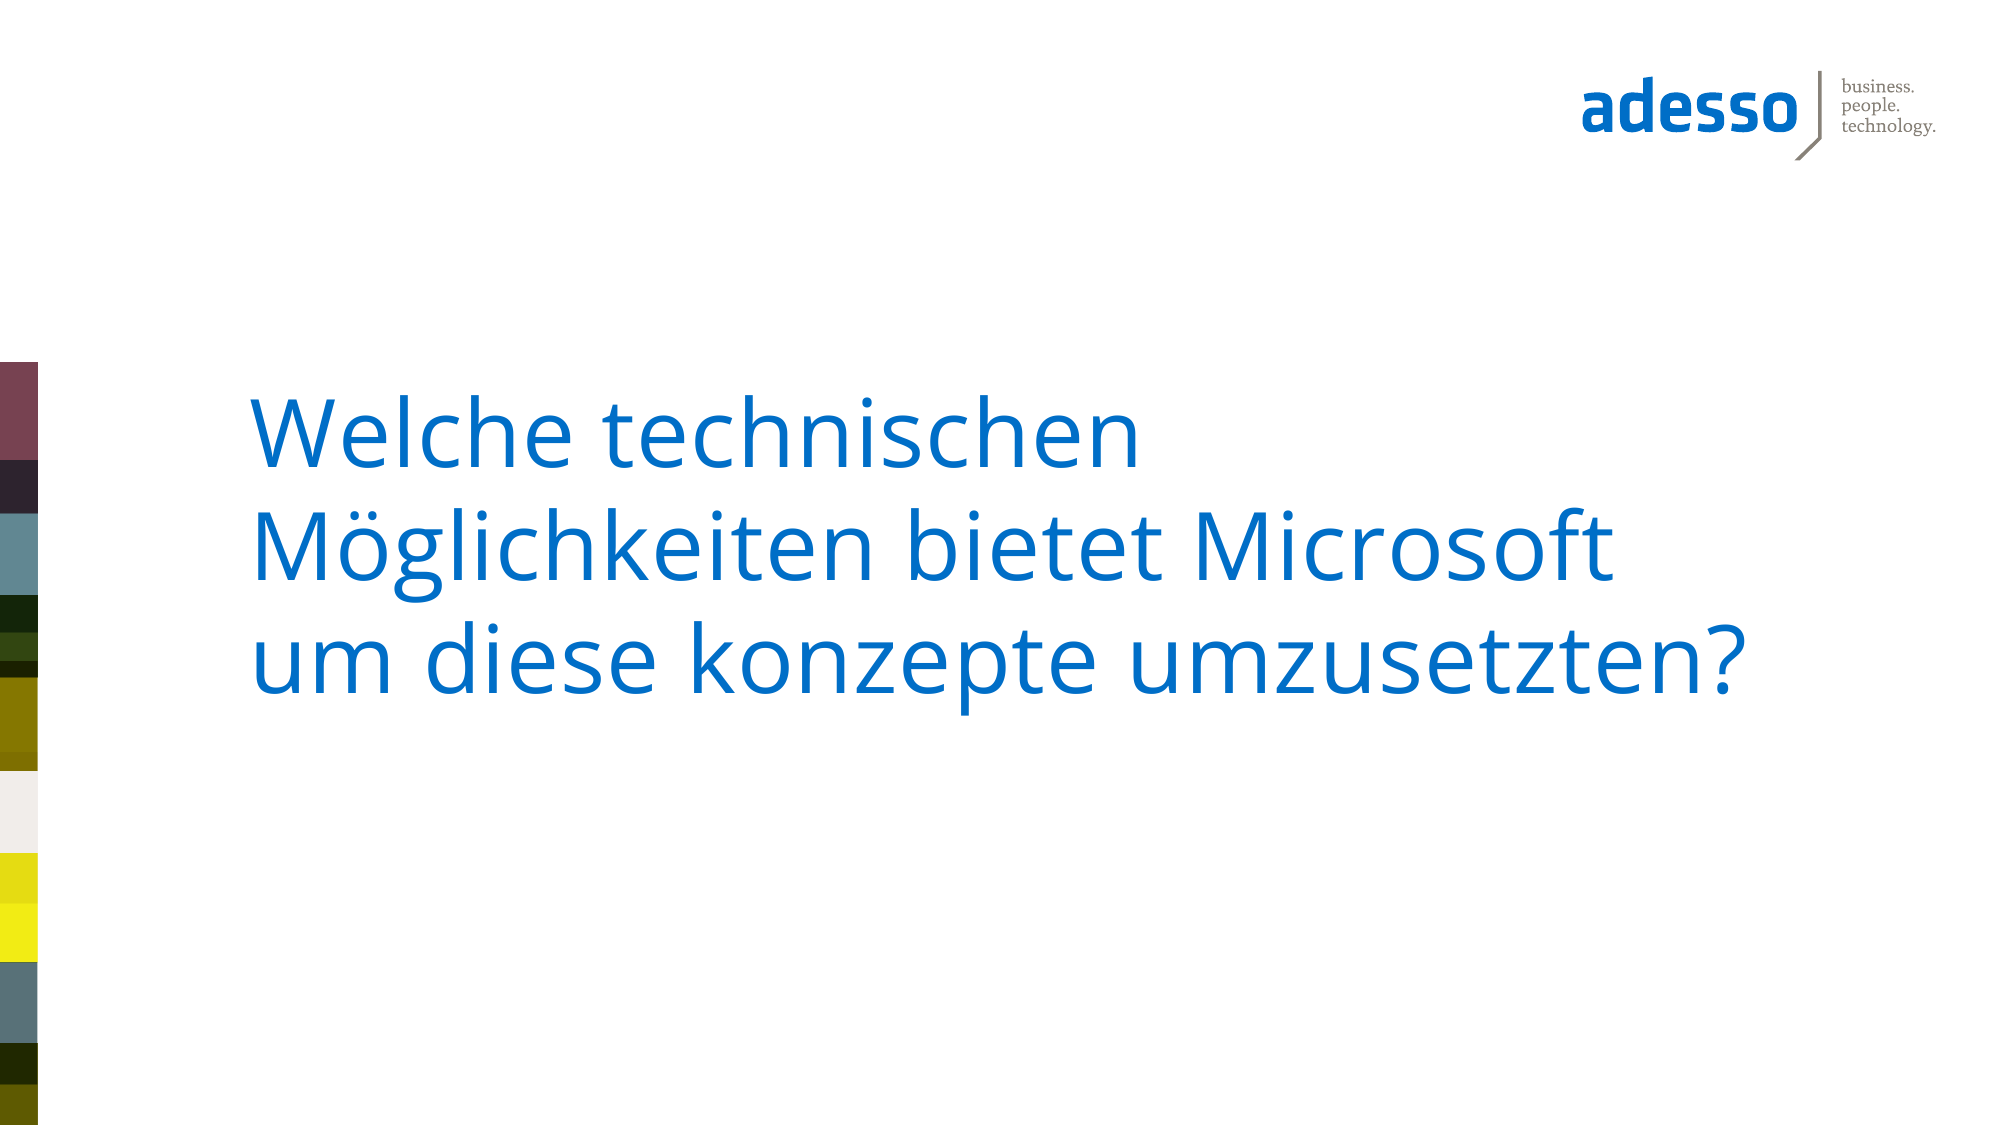

# Welche technischen Möglichkeiten bietet Microsoft um diese konzepte umzusetzten?